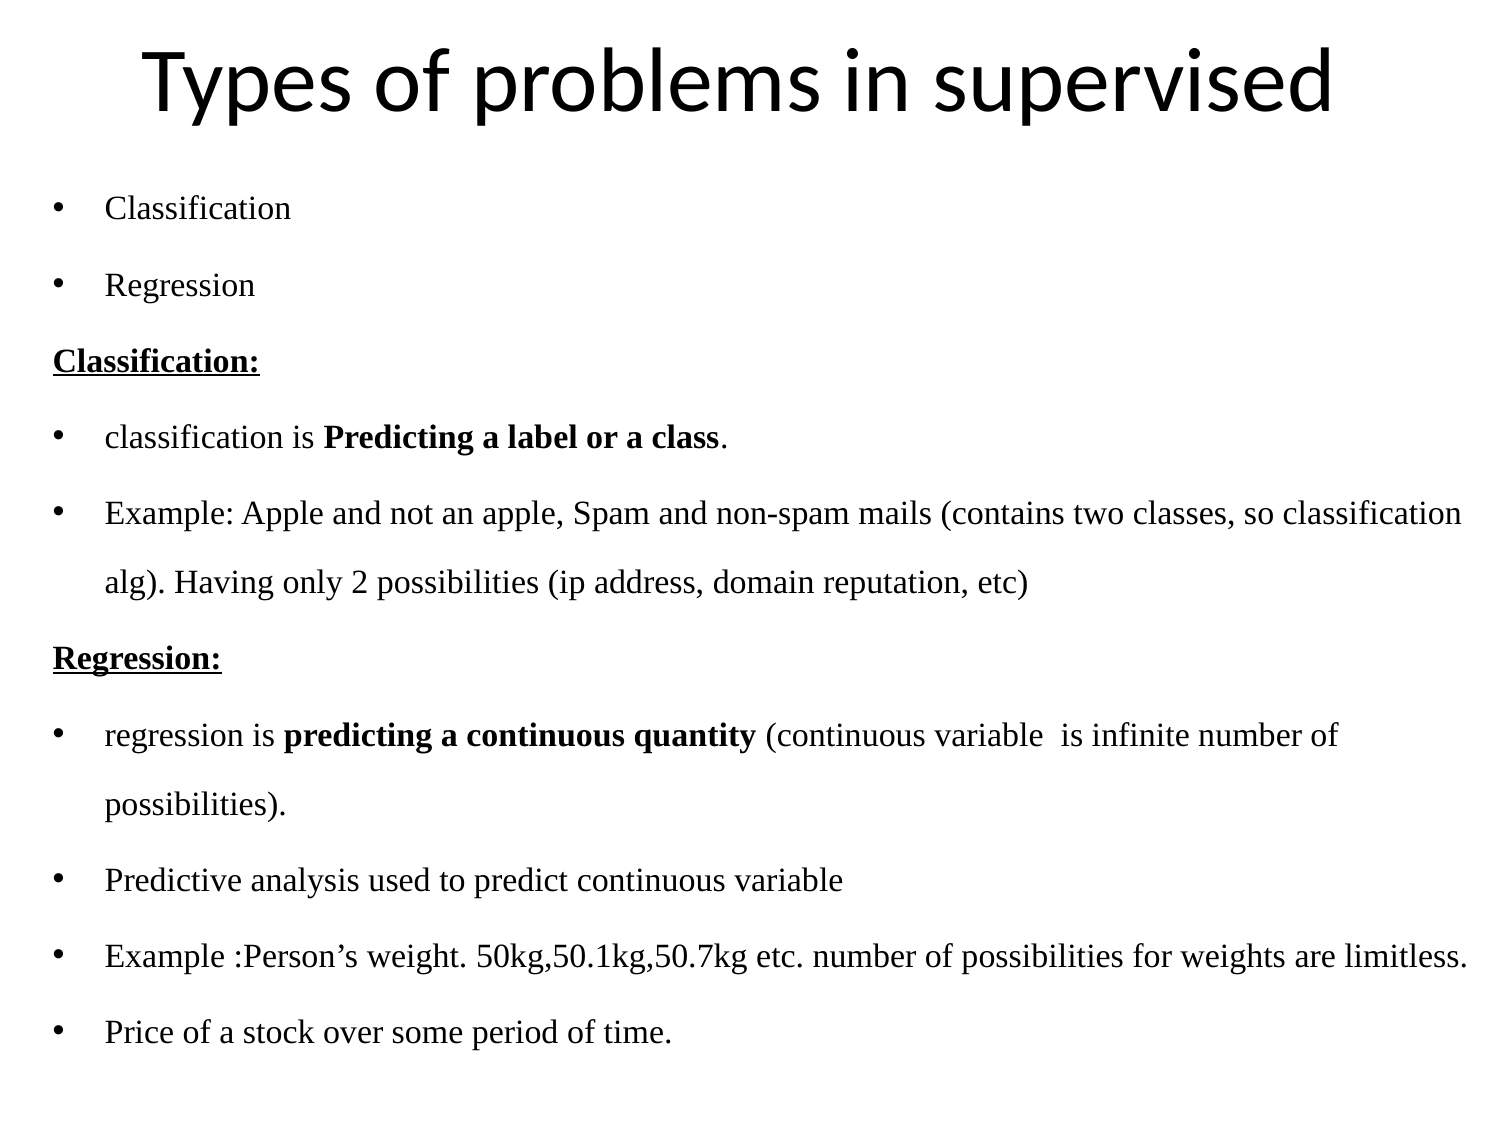

# Types of problems in supervised
Classification
Regression
Classification:
classification is Predicting a label or a class.
Example: Apple and not an apple, Spam and non-spam mails (contains two classes, so classification alg). Having only 2 possibilities (ip address, domain reputation, etc)
Regression:
regression is predicting a continuous quantity (continuous variable  is infinite number of possibilities).
Predictive analysis used to predict continuous variable
Example :Person’s weight. 50kg,50.1kg,50.7kg etc. number of possibilities for weights are limitless.
Price of a stock over some period of time.